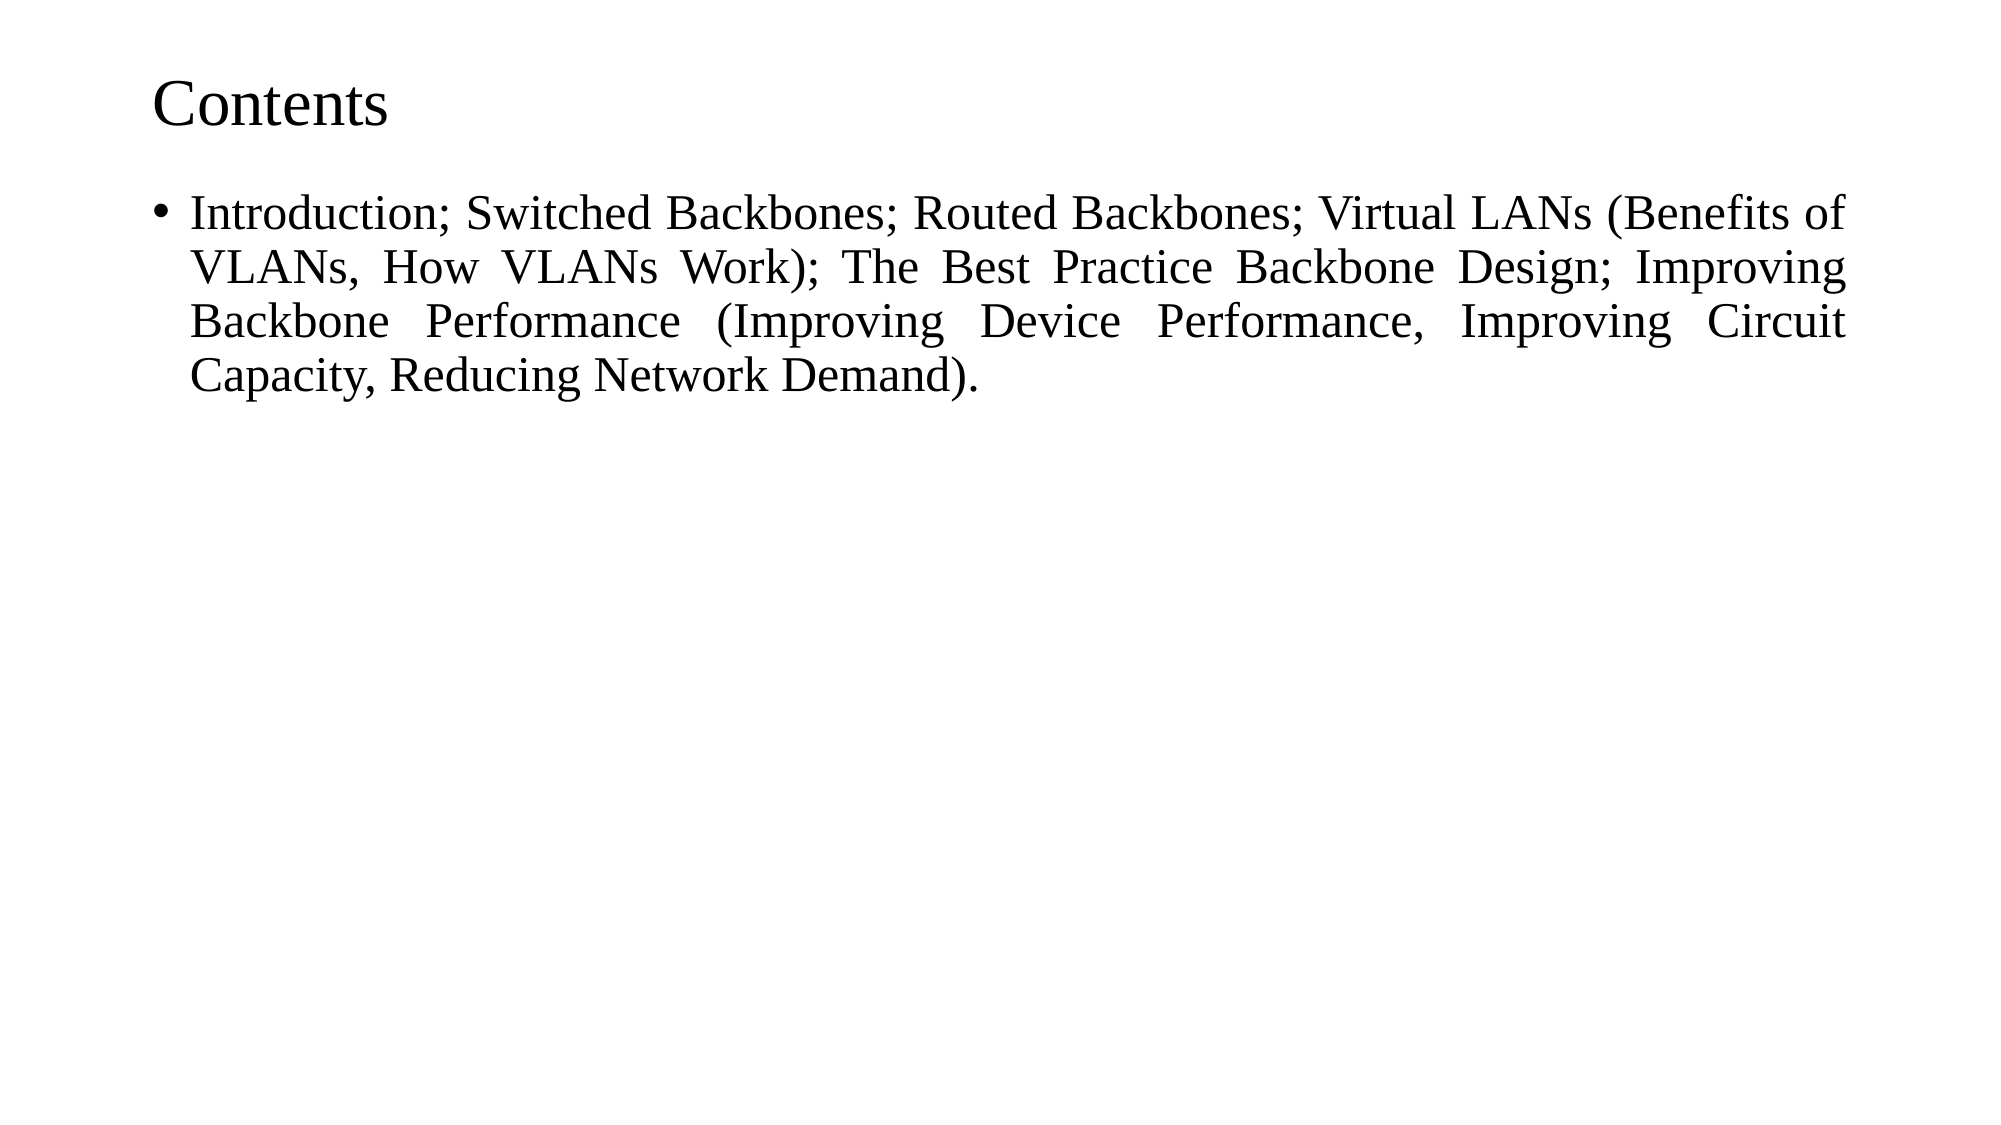

# Contents
Introduction; Switched Backbones; Routed Backbones; Virtual LANs (Benefits of VLANs, How VLANs Work); The Best Practice Backbone Design; Improving Backbone Performance (Improving Device Performance, Improving Circuit Capacity, Reducing Network Demand).